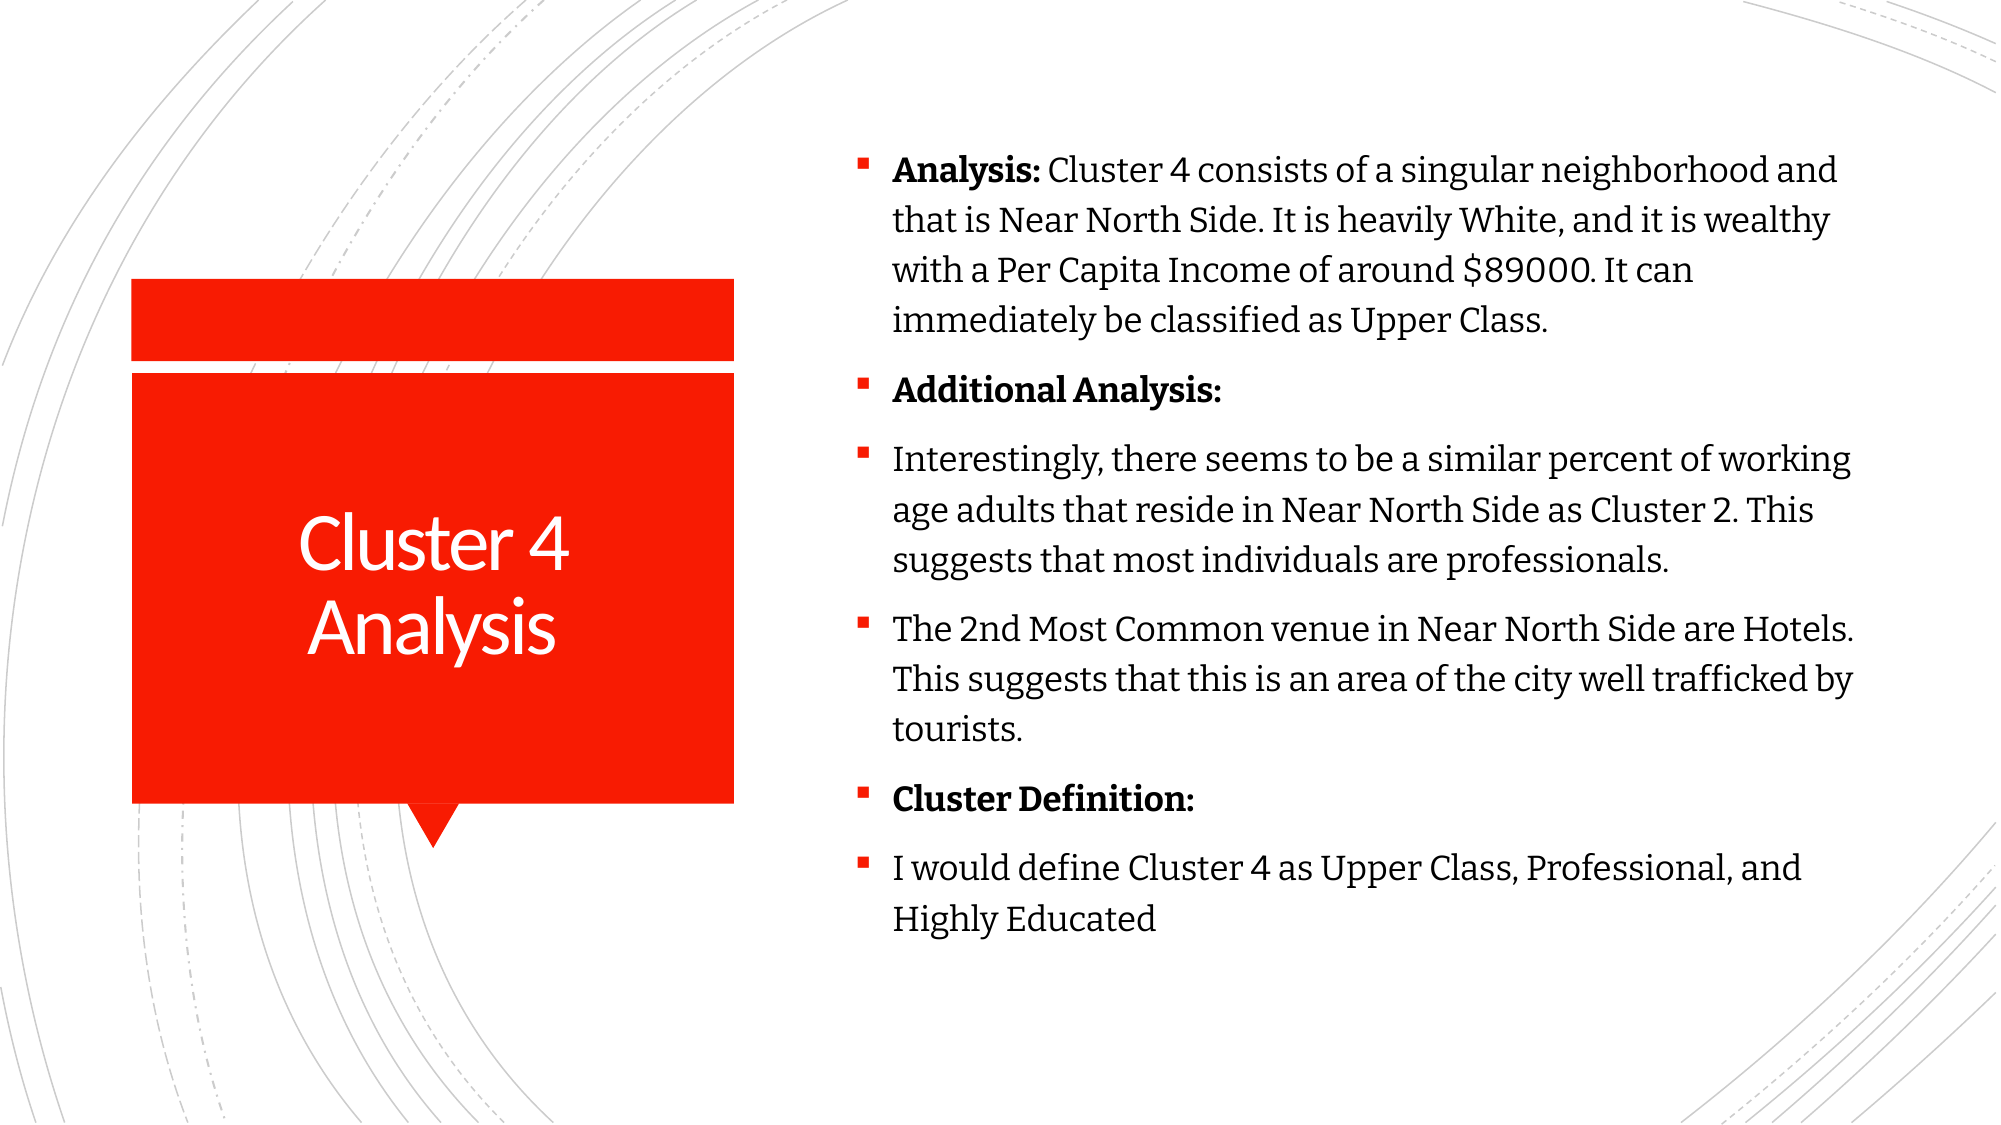

Analysis: Cluster 4 consists of a singular neighborhood and that is Near North Side. It is heavily White, and it is wealthy with a Per Capita Income of around $89000. It can immediately be classified as Upper Class.
Additional Analysis:
Interestingly, there seems to be a similar percent of working age adults that reside in Near North Side as Cluster 2. This suggests that most individuals are professionals.
The 2nd Most Common venue in Near North Side are Hotels. This suggests that this is an area of the city well trafficked by tourists.
Cluster Definition:
I would define Cluster 4 as Upper Class, Professional, and Highly Educated

# Cluster 4 Analysis